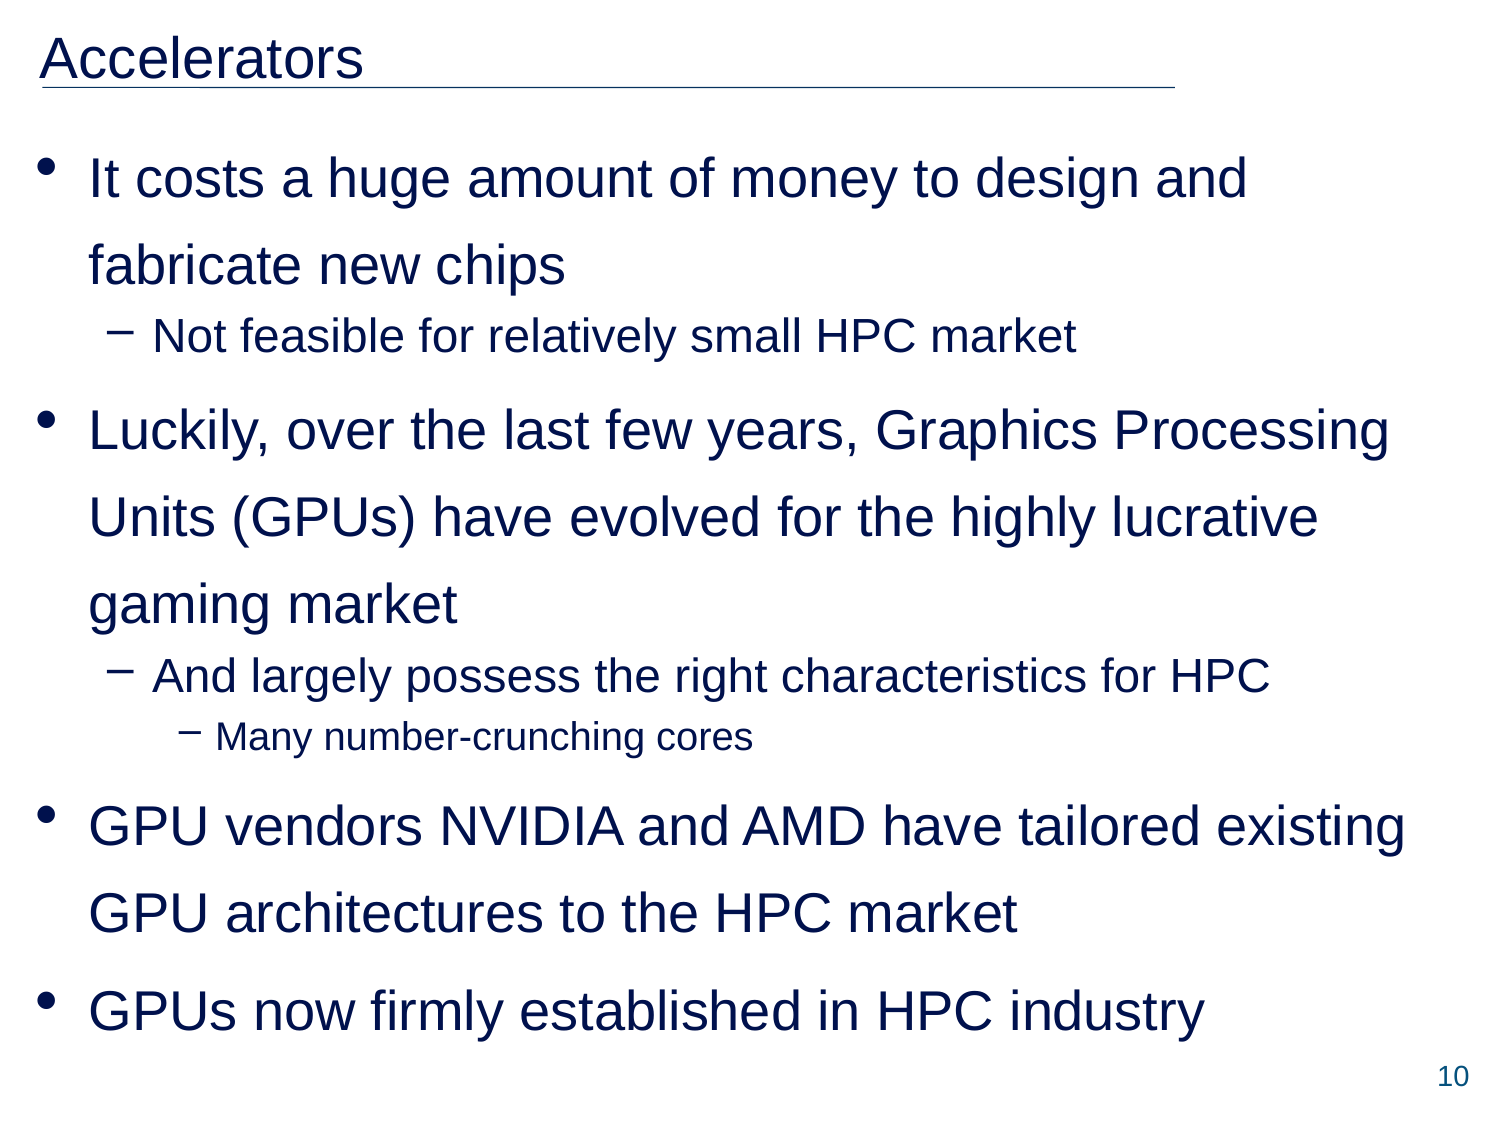

# Accelerators
It costs a huge amount of money to design and fabricate new chips
Not feasible for relatively small HPC market
Luckily, over the last few years, Graphics Processing Units (GPUs) have evolved for the highly lucrative gaming market
And largely possess the right characteristics for HPC
Many number-crunching cores
GPU vendors NVIDIA and AMD have tailored existing GPU architectures to the HPC market
GPUs now firmly established in HPC industry

10